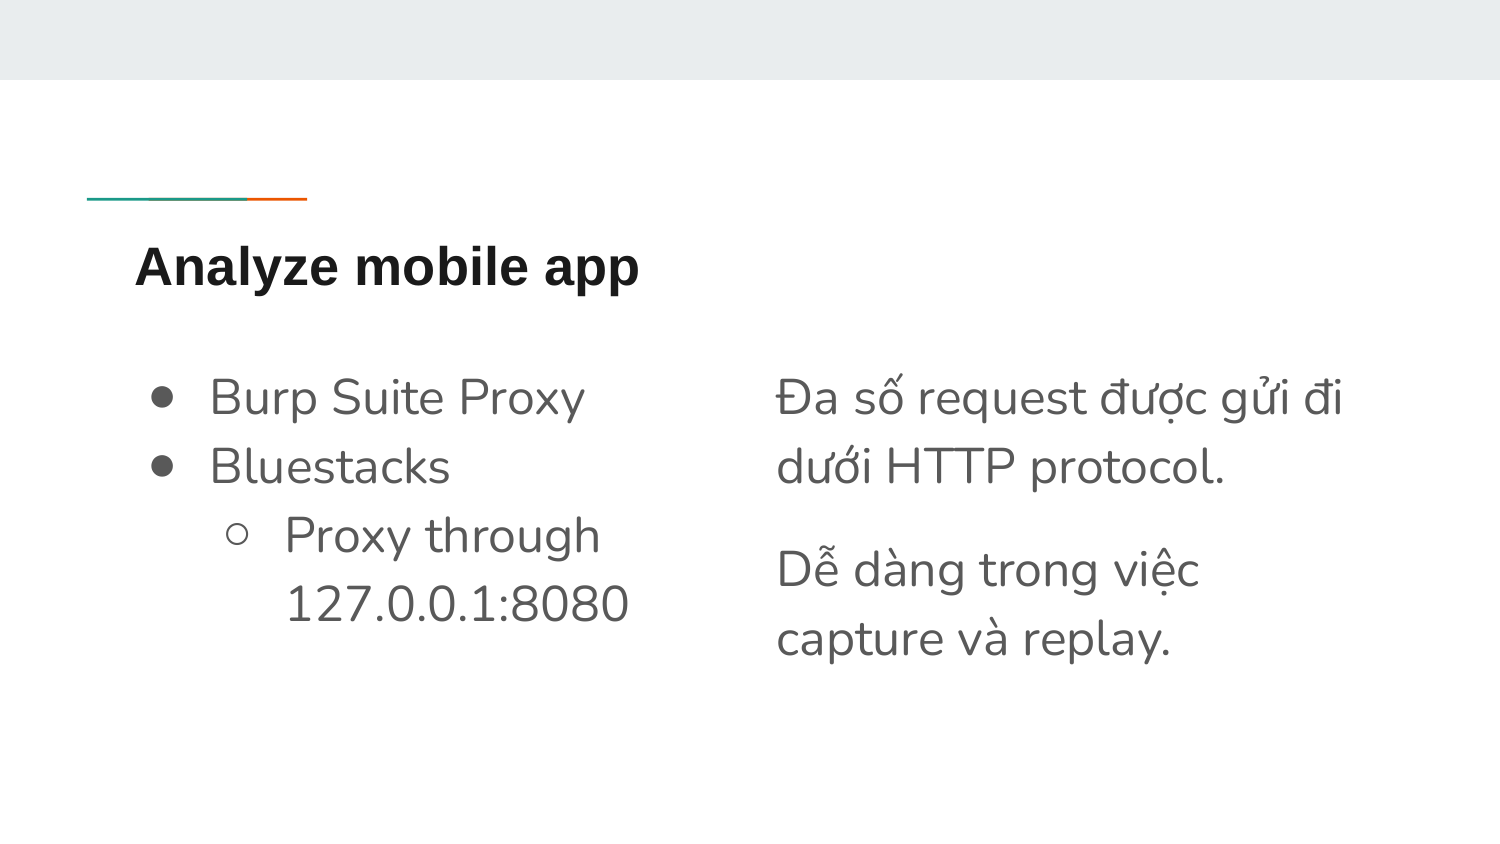

# Analyze mobile app
Burp Suite Proxy
Bluestacks
Proxy through 127.0.0.1:8080
Đa số request được gửi đi dưới HTTP protocol.
Dễ dàng trong việc capture và replay.